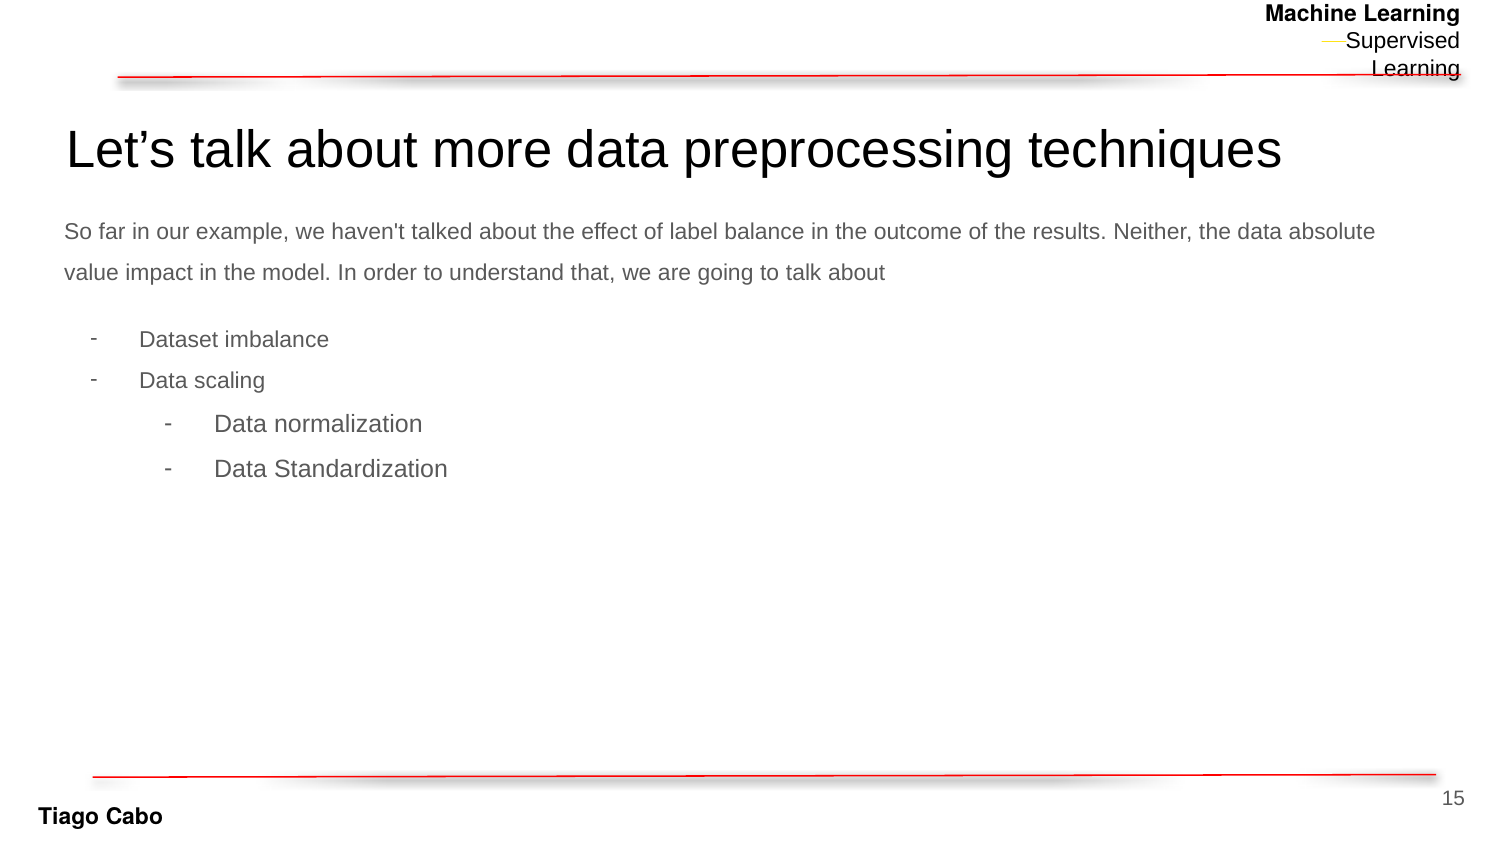

# Let’s talk about more data preprocessing techniques
So far in our example, we haven't talked about the effect of label balance in the outcome of the results. Neither, the data absolute value impact in the model. In order to understand that, we are going to talk about
Dataset imbalance
Data scaling
Data normalization
Data Standardization
15